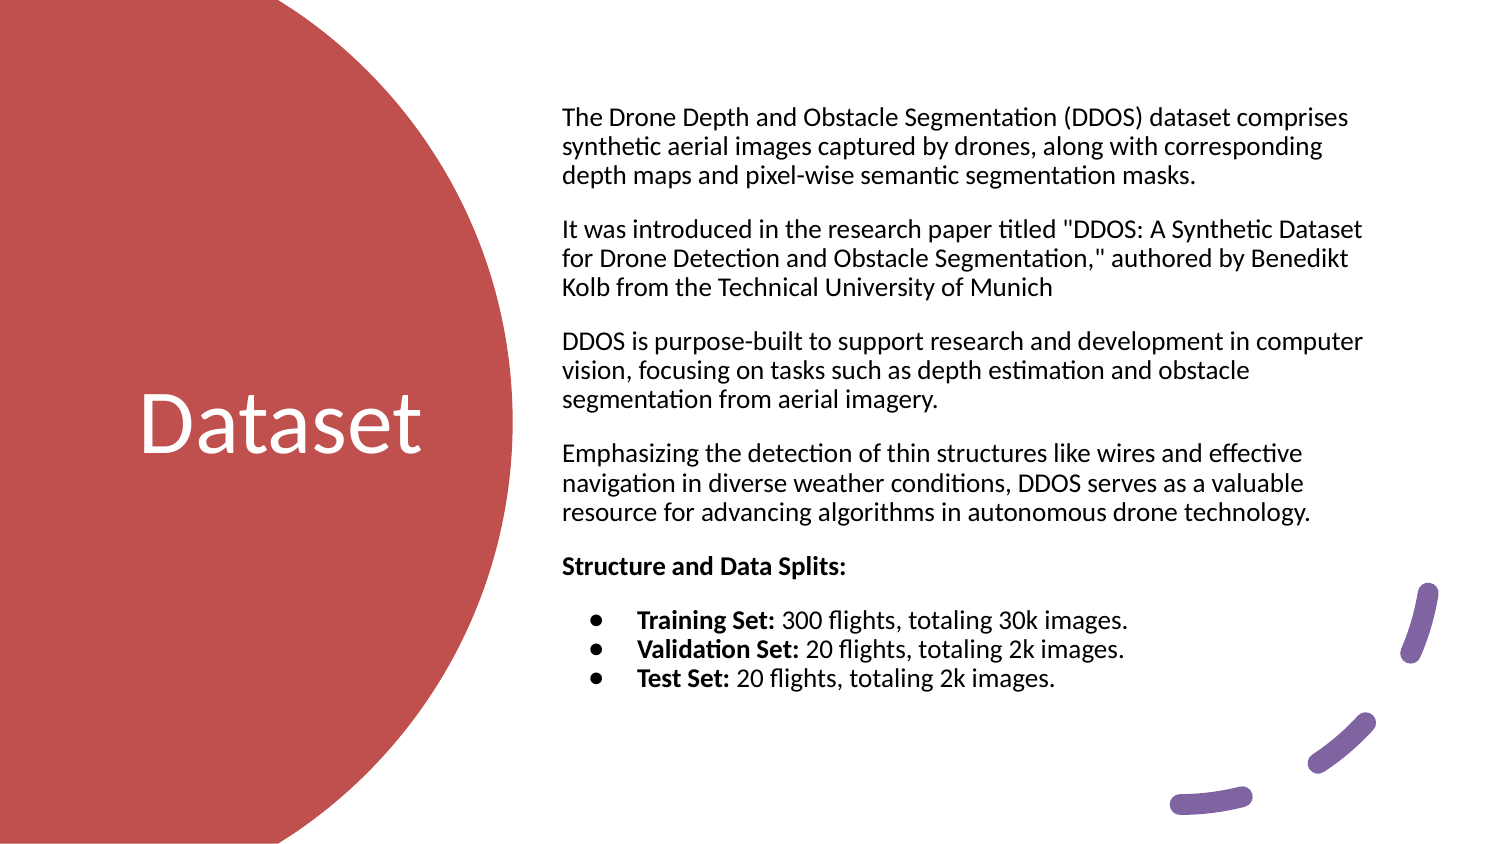

The Drone Depth and Obstacle Segmentation (DDOS) dataset comprises synthetic aerial images captured by drones, along with corresponding depth maps and pixel-wise semantic segmentation masks.
It was introduced in the research paper titled "DDOS: A Synthetic Dataset for Drone Detection and Obstacle Segmentation," authored by Benedikt Kolb from the Technical University of Munich
DDOS is purpose-built to support research and development in computer vision, focusing on tasks such as depth estimation and obstacle segmentation from aerial imagery.
Emphasizing the detection of thin structures like wires and effective navigation in diverse weather conditions, DDOS serves as a valuable resource for advancing algorithms in autonomous drone technology.
Structure and Data Splits:
Training Set: 300 flights, totaling 30k images.
Validation Set: 20 flights, totaling 2k images.
Test Set: 20 flights, totaling 2k images.

# Dataset